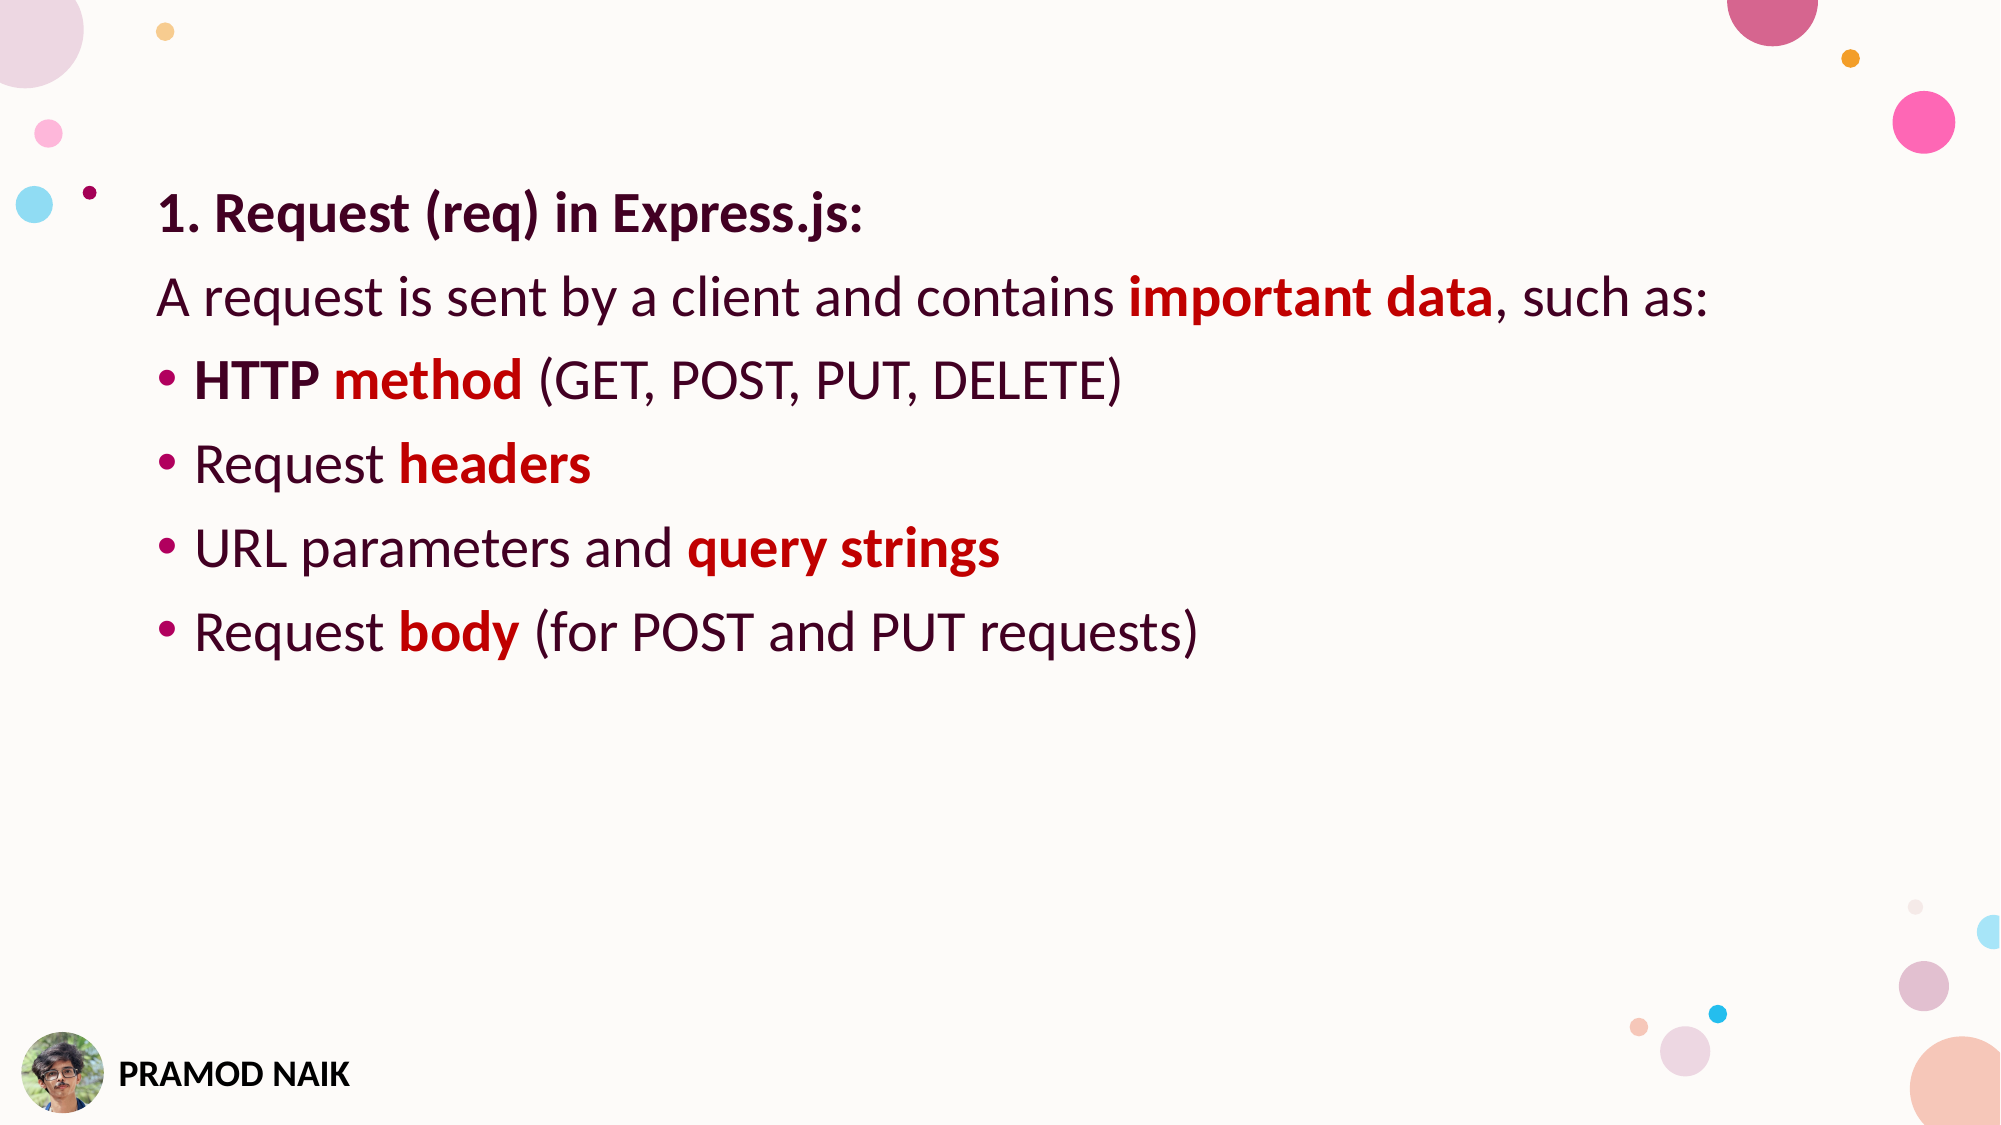

1. Request (req) in Express.js:
A request is sent by a client and contains important data, such as:
HTTP method (GET, POST, PUT, DELETE)
Request headers
URL parameters and query strings
Request body (for POST and PUT requests)